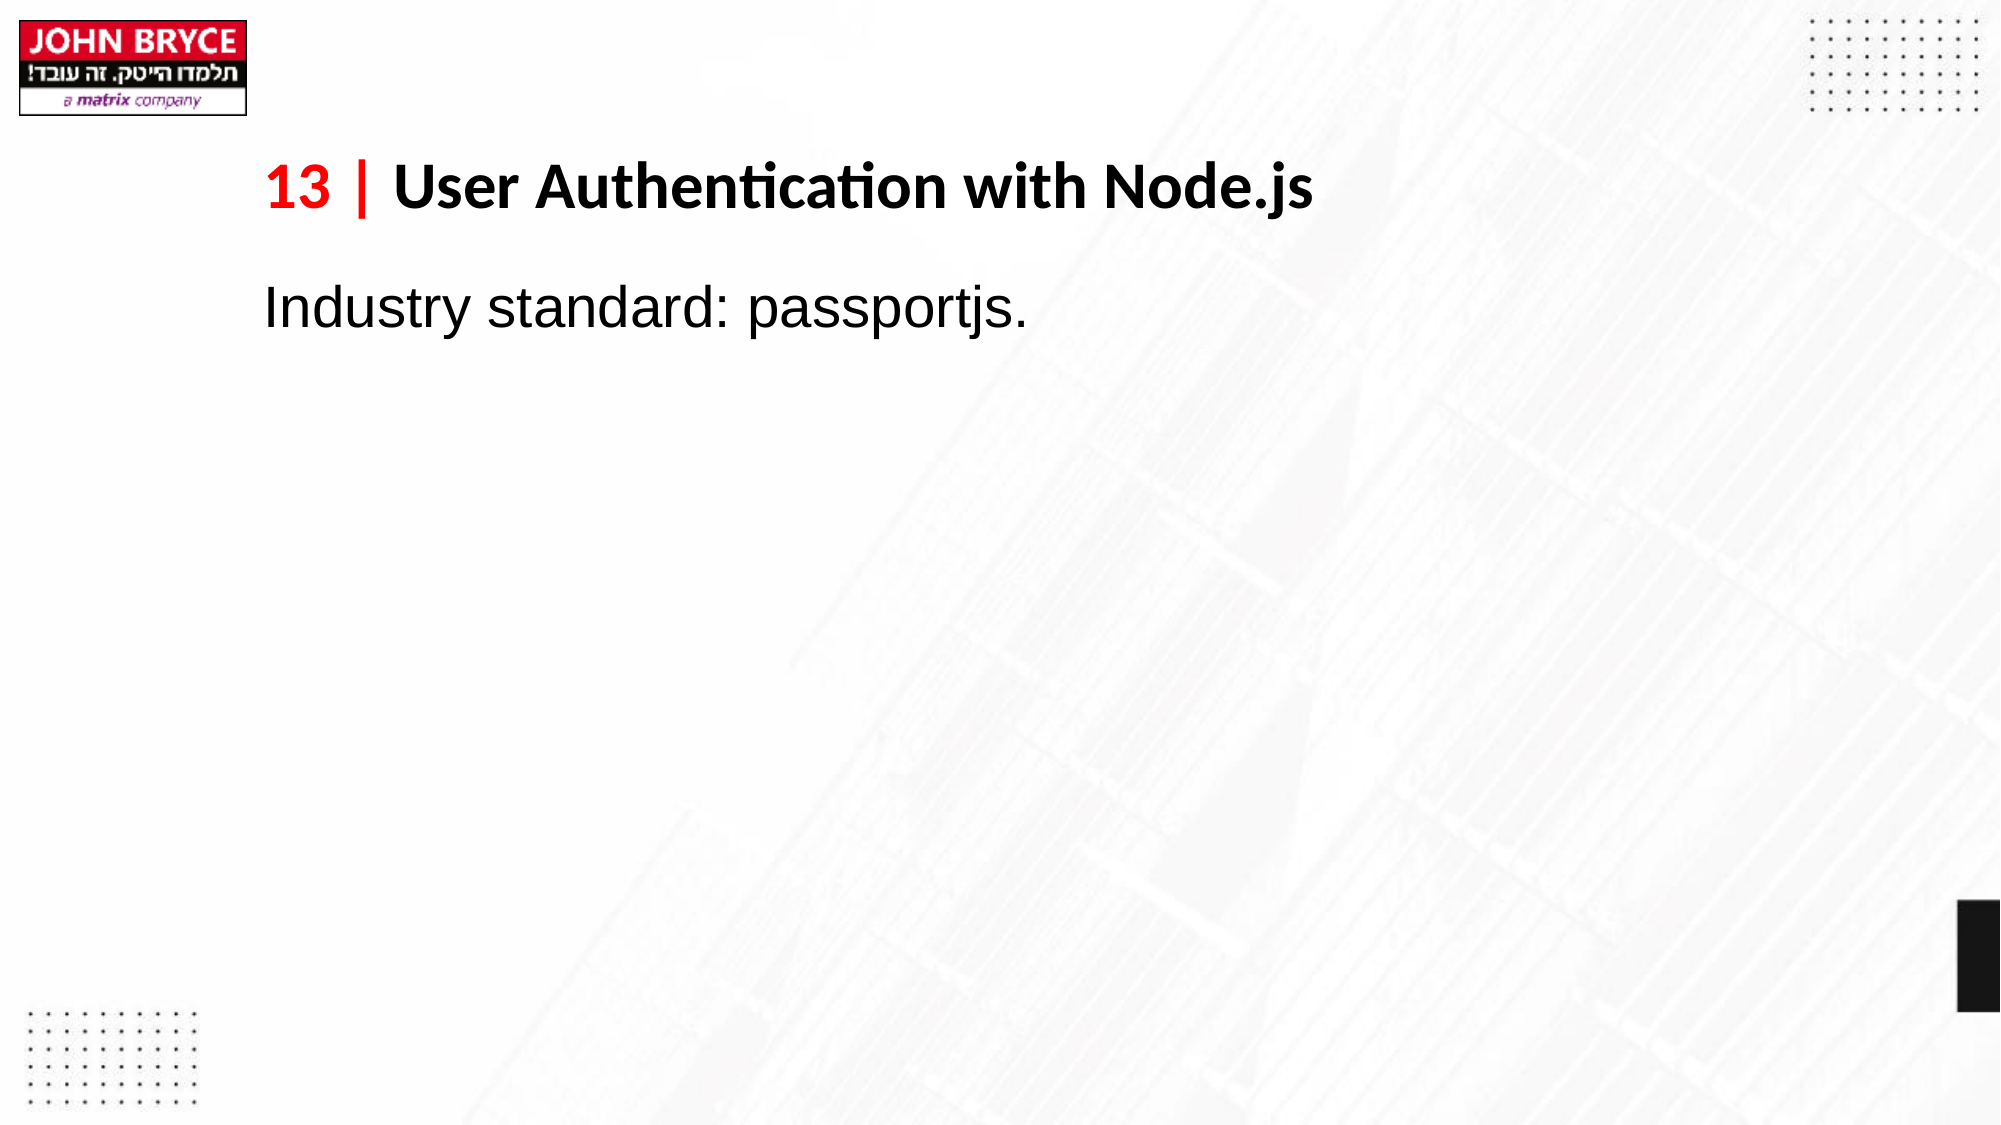

# 13 | User Authentication with Node.js

Industry standard: passportjs.